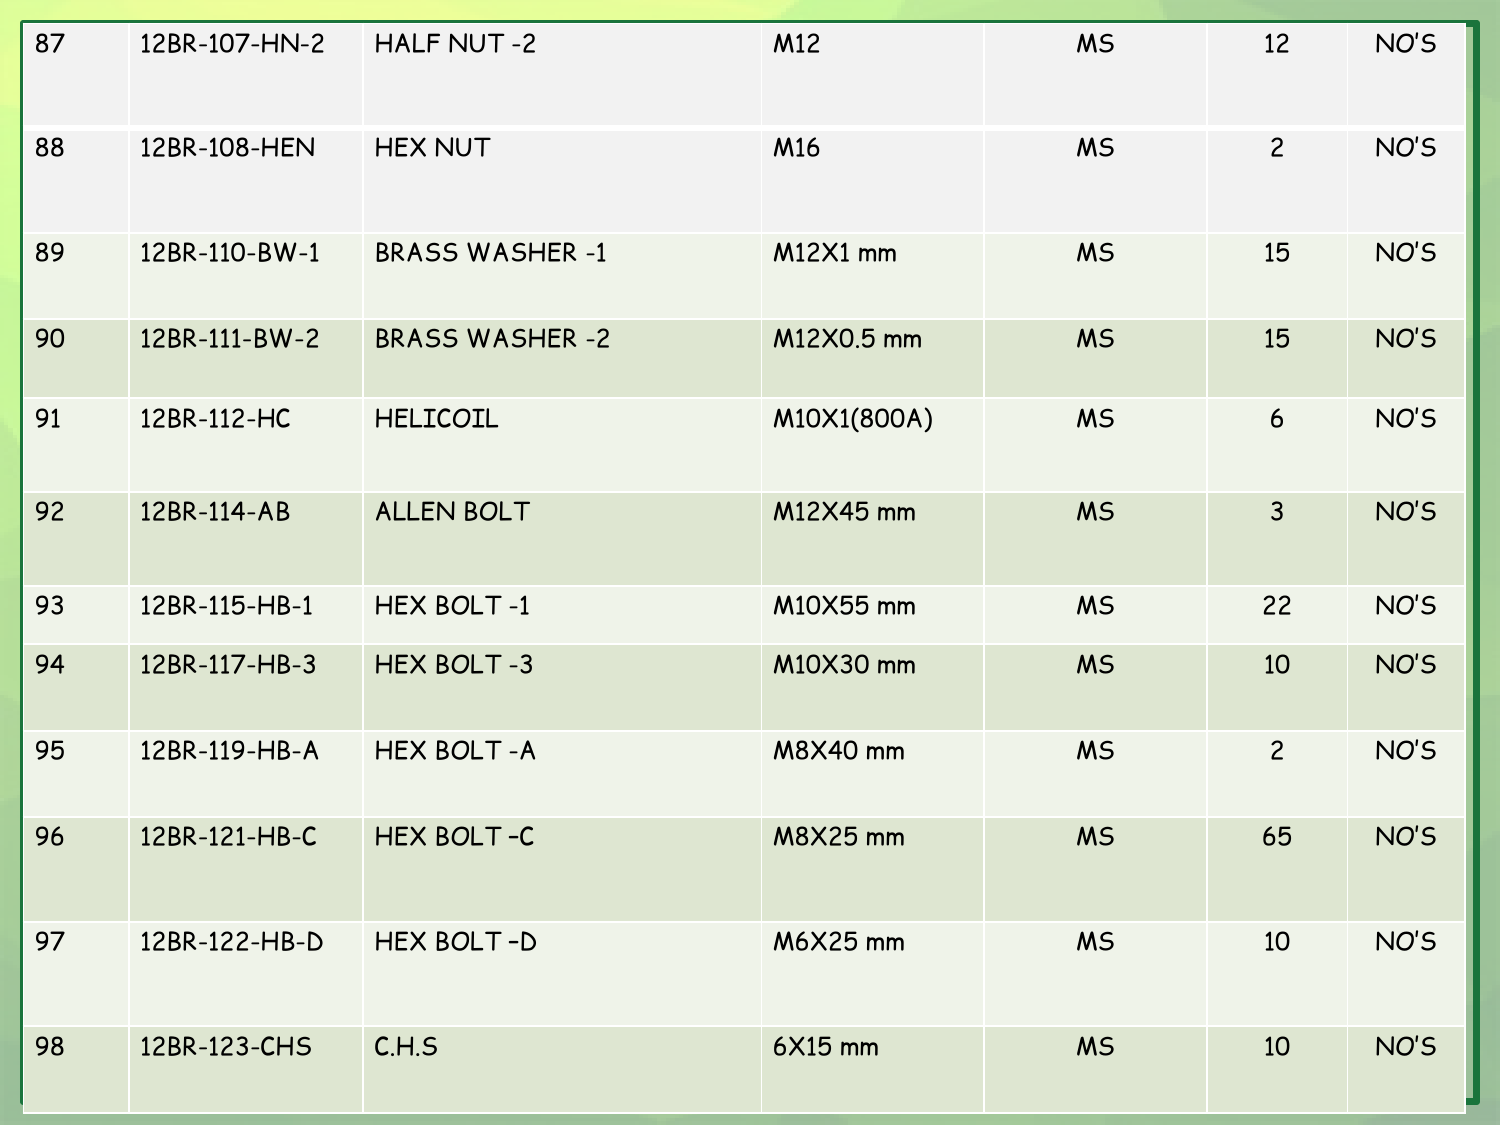

| 87 | 12BR-107-HN-2 | HALF NUT -2 | M12 | MS | 12 | NO’S |
| --- | --- | --- | --- | --- | --- | --- |
| 88 | 12BR-108-HEN | HEX NUT | M16 | MS | 2 | NO’S |
| 89 | 12BR-110-BW-1 | BRASS WASHER -1 | M12X1 mm | MS | 15 | NO’S |
| 90 | 12BR-111-BW-2 | BRASS WASHER -2 | M12X0.5 mm | MS | 15 | NO’S |
| 91 | 12BR-112-HC | HELICOIL | M10X1(800A) | MS | 6 | NO’S |
| 92 | 12BR-114-AB | ALLEN BOLT | M12X45 mm | MS | 3 | NO’S |
| 93 | 12BR-115-HB-1 | HEX BOLT -1 | M10X55 mm | MS | 22 | NO’S |
| 94 | 12BR-117-HB-3 | HEX BOLT -3 | M10X30 mm | MS | 10 | NO’S |
| 95 | 12BR-119-HB-A | HEX BOLT -A | M8X40 mm | MS | 2 | NO’S |
| 96 | 12BR-121-HB-C | HEX BOLT –C | M8X25 mm | MS | 65 | NO’S |
| 97 | 12BR-122-HB-D | HEX BOLT –D | M6X25 mm | MS | 10 | NO’S |
| 98 | 12BR-123-CHS | C.H.S | 6X15 mm | MS | 10 | NO’S |

12